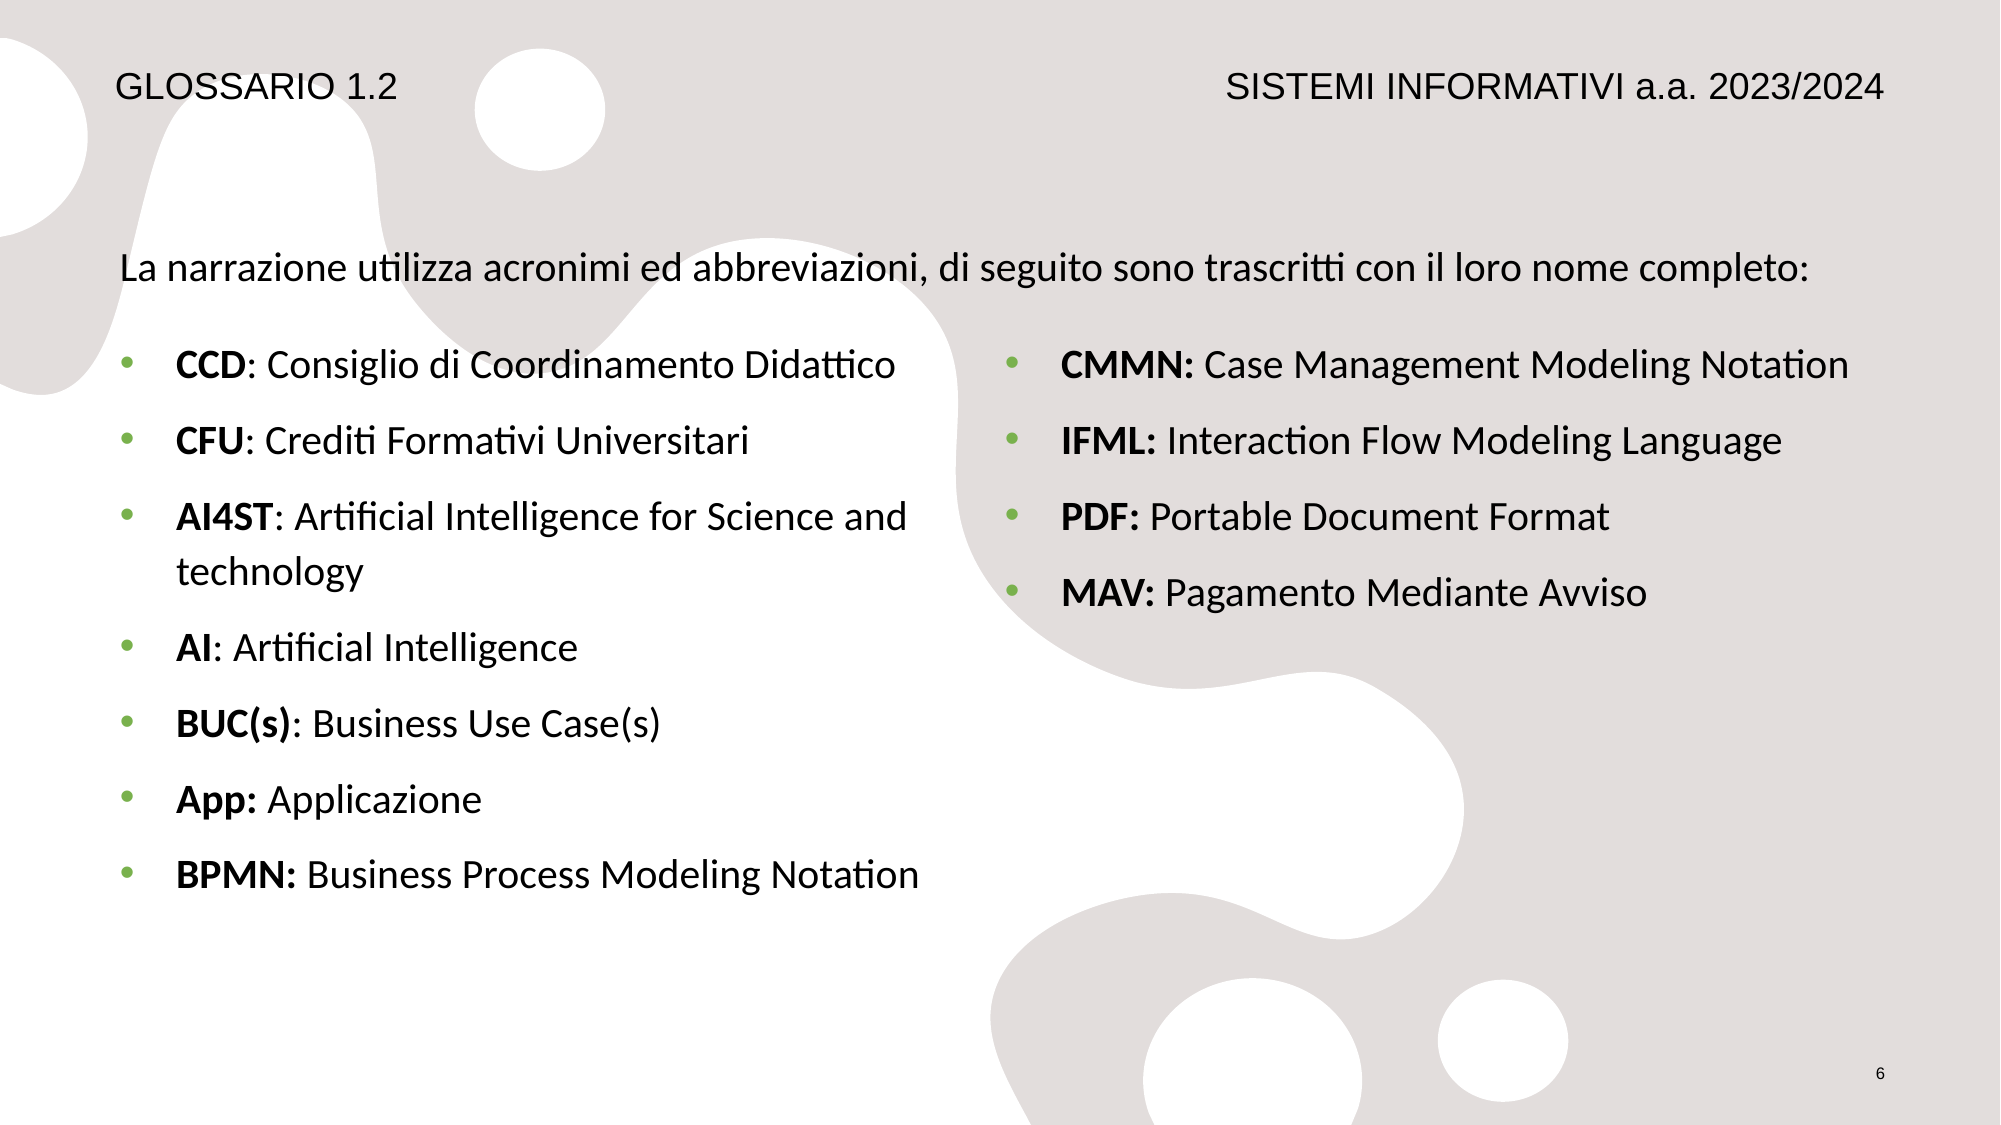

GLOSSARIO 1.2
SISTEMI INFORMATIVI a.a. 2023/2024
La narrazione utilizza acronimi ed abbreviazioni, di seguito sono trascritti con il loro nome completo:

CCD: Consiglio di Coordinamento Didattico
CFU: Crediti Formativi Universitari
AI4ST: Artificial Intelligence for Science and technology
AI: Artificial Intelligence
BUC(s): Business Use Case(s)
App: Applicazione
BPMN: Business Process Modeling Notation
CMMN: Case Management Modeling Notation
IFML: Interaction Flow Modeling Language
PDF: Portable Document Format
MAV: Pagamento Mediante Avviso

6